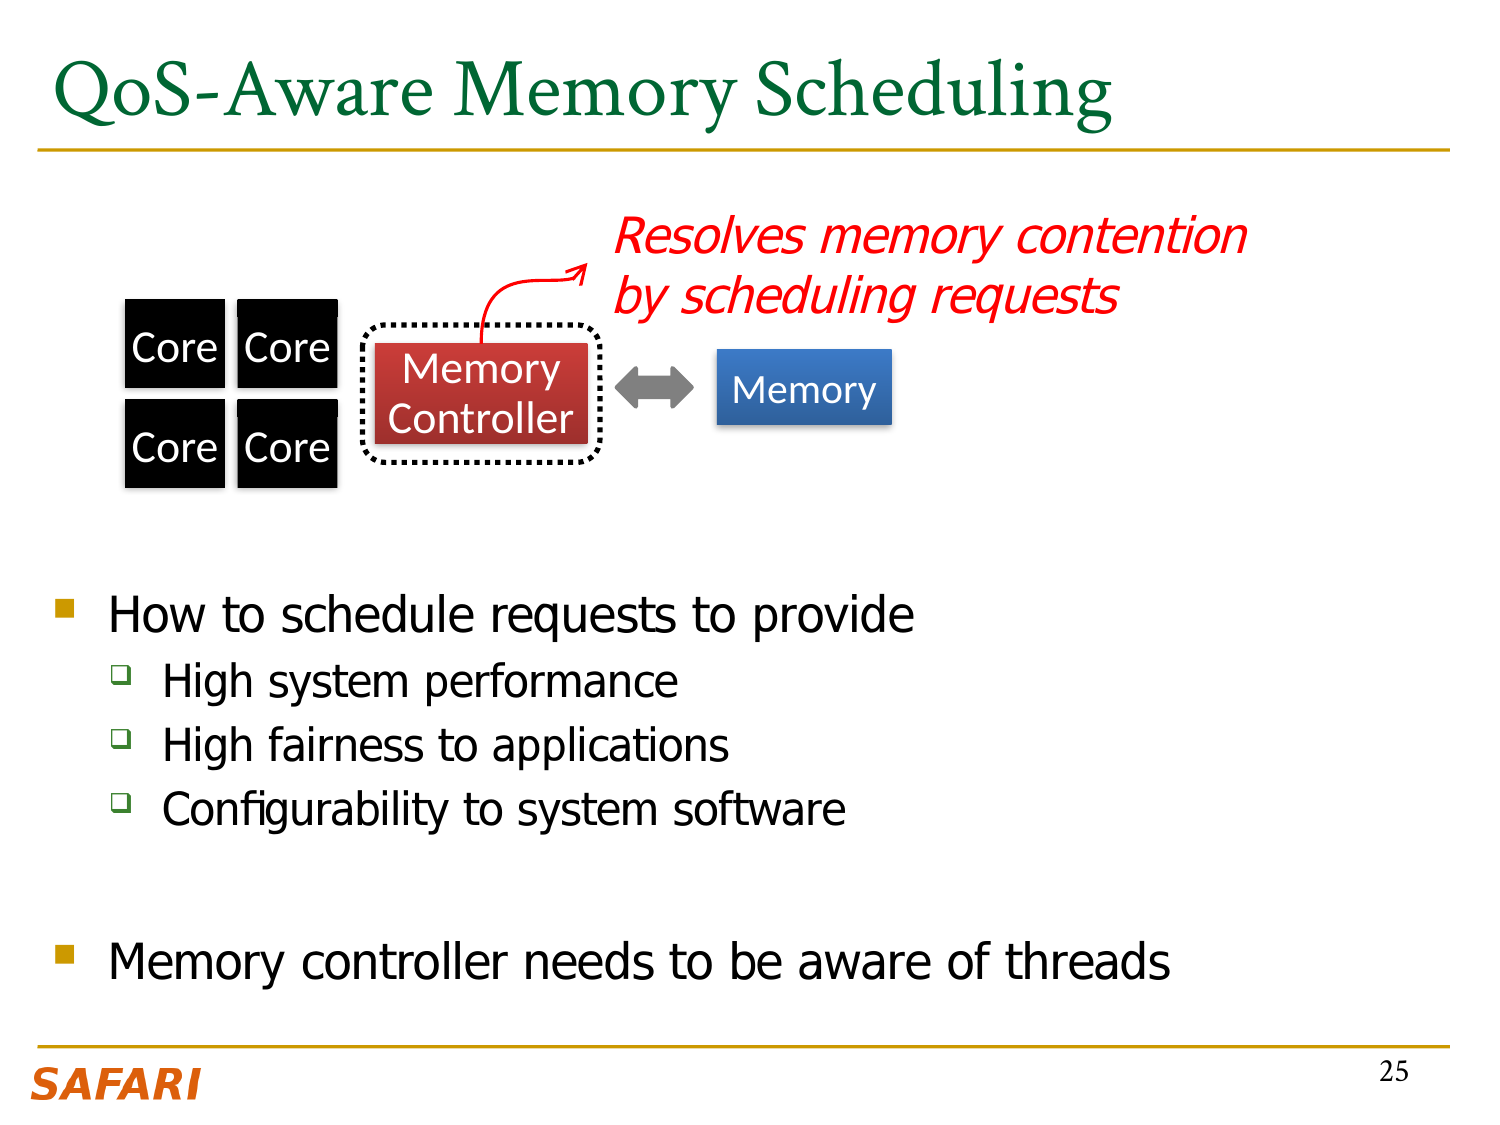

# QoS-Aware Memory Scheduling
Resolves memory contention by scheduling requests

How to schedule requests to provide
High system performance
High fairness to applications
Configurability to system software

Memory controller needs to be aware of threads

Core
Core

Memory Controller
Memory

Core
Core
25